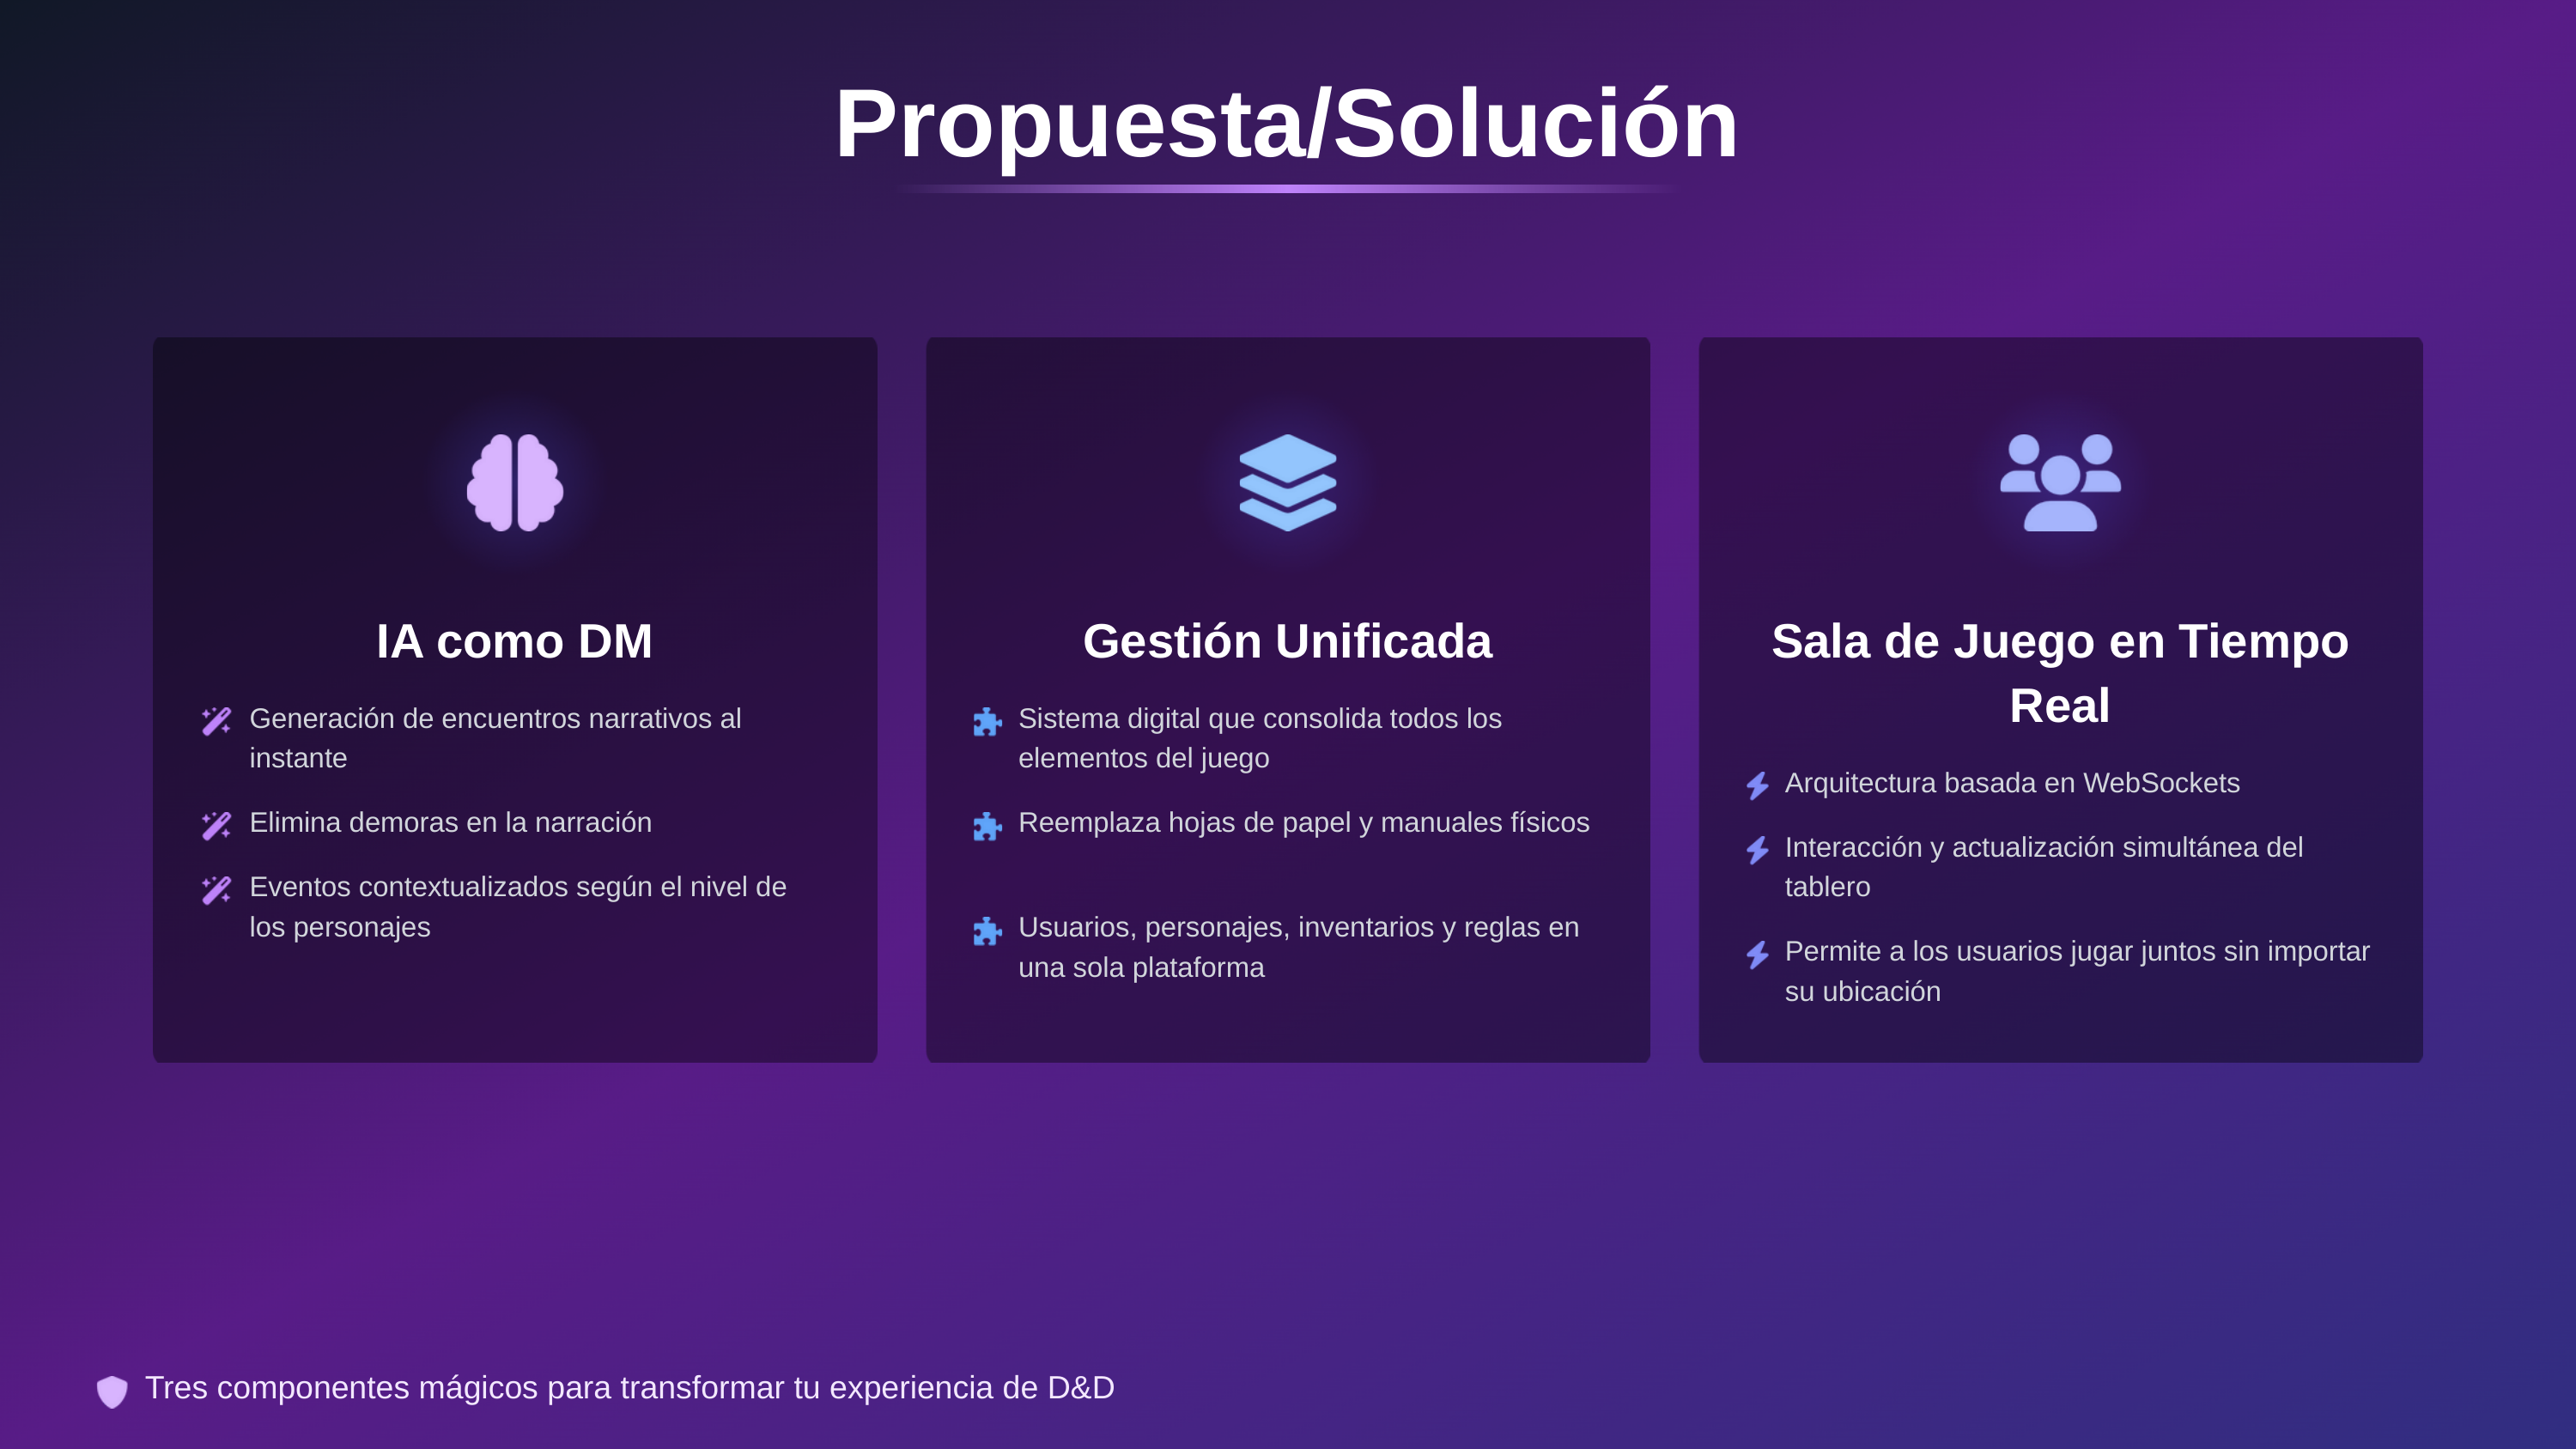

Propuesta/Solución

IA como DM
Gestión Unificada
Sala de Juego en Tiempo Real
Generación de encuentros narrativos al instante
Sistema digital que consolida todos los elementos del juego

Arquitectura basada en WebSockets

Elimina demoras en la narración
Reemplaza hojas de papel y manuales físicos

Interacción y actualización simultánea del tablero

Eventos contextualizados según el nivel de los personajes

Usuarios, personajes, inventarios y reglas en una sola plataforma

Permite a los usuarios jugar juntos sin importar su ubicación

Tres componentes mágicos para transformar tu experiencia de D&D